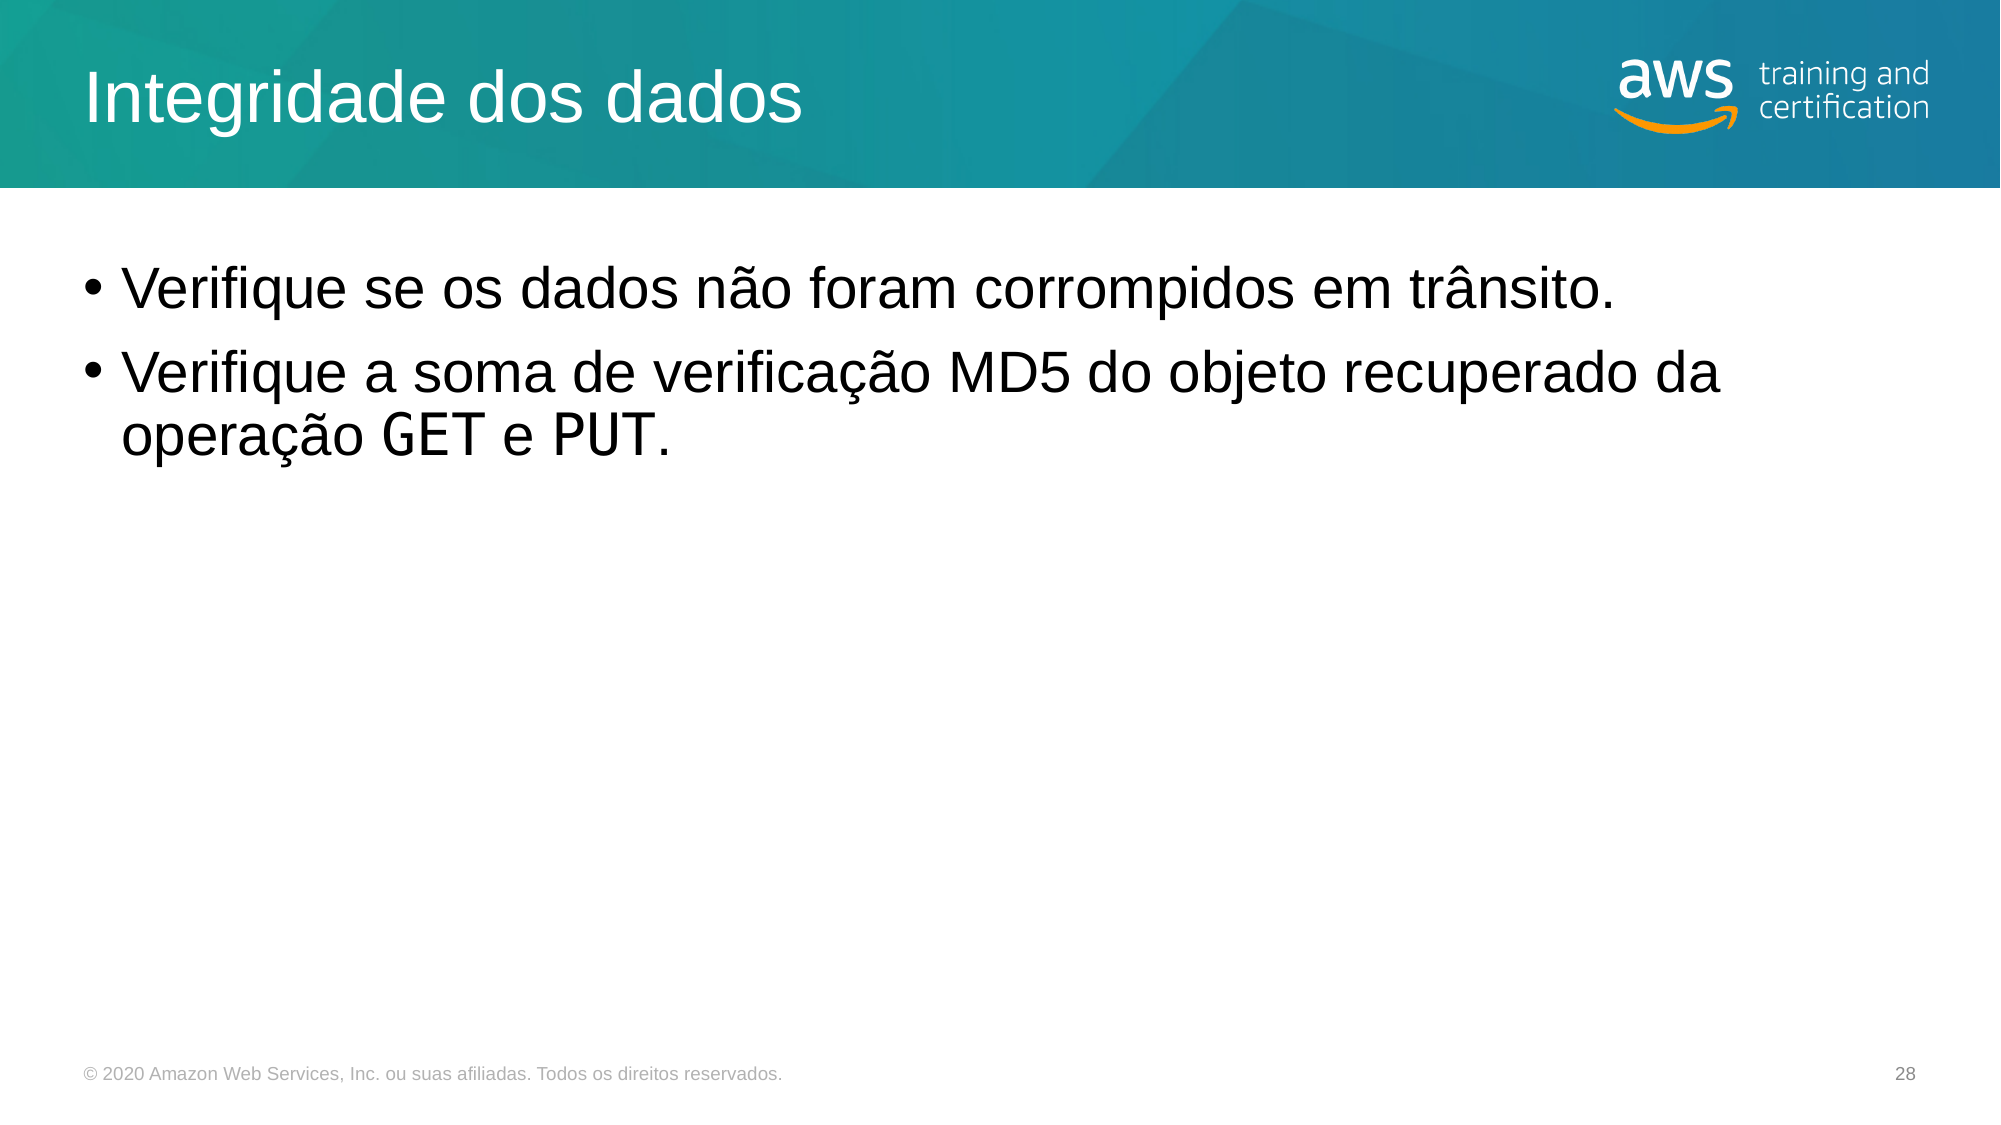

# Integridade dos dados
Verifique se os dados não foram corrompidos em trânsito.
Verifique a soma de verificação MD5 do objeto recuperado da operação GET e PUT.

© 2020 Amazon Web Services, Inc. ou suas afiliadas. Todos os direitos reservados.
28